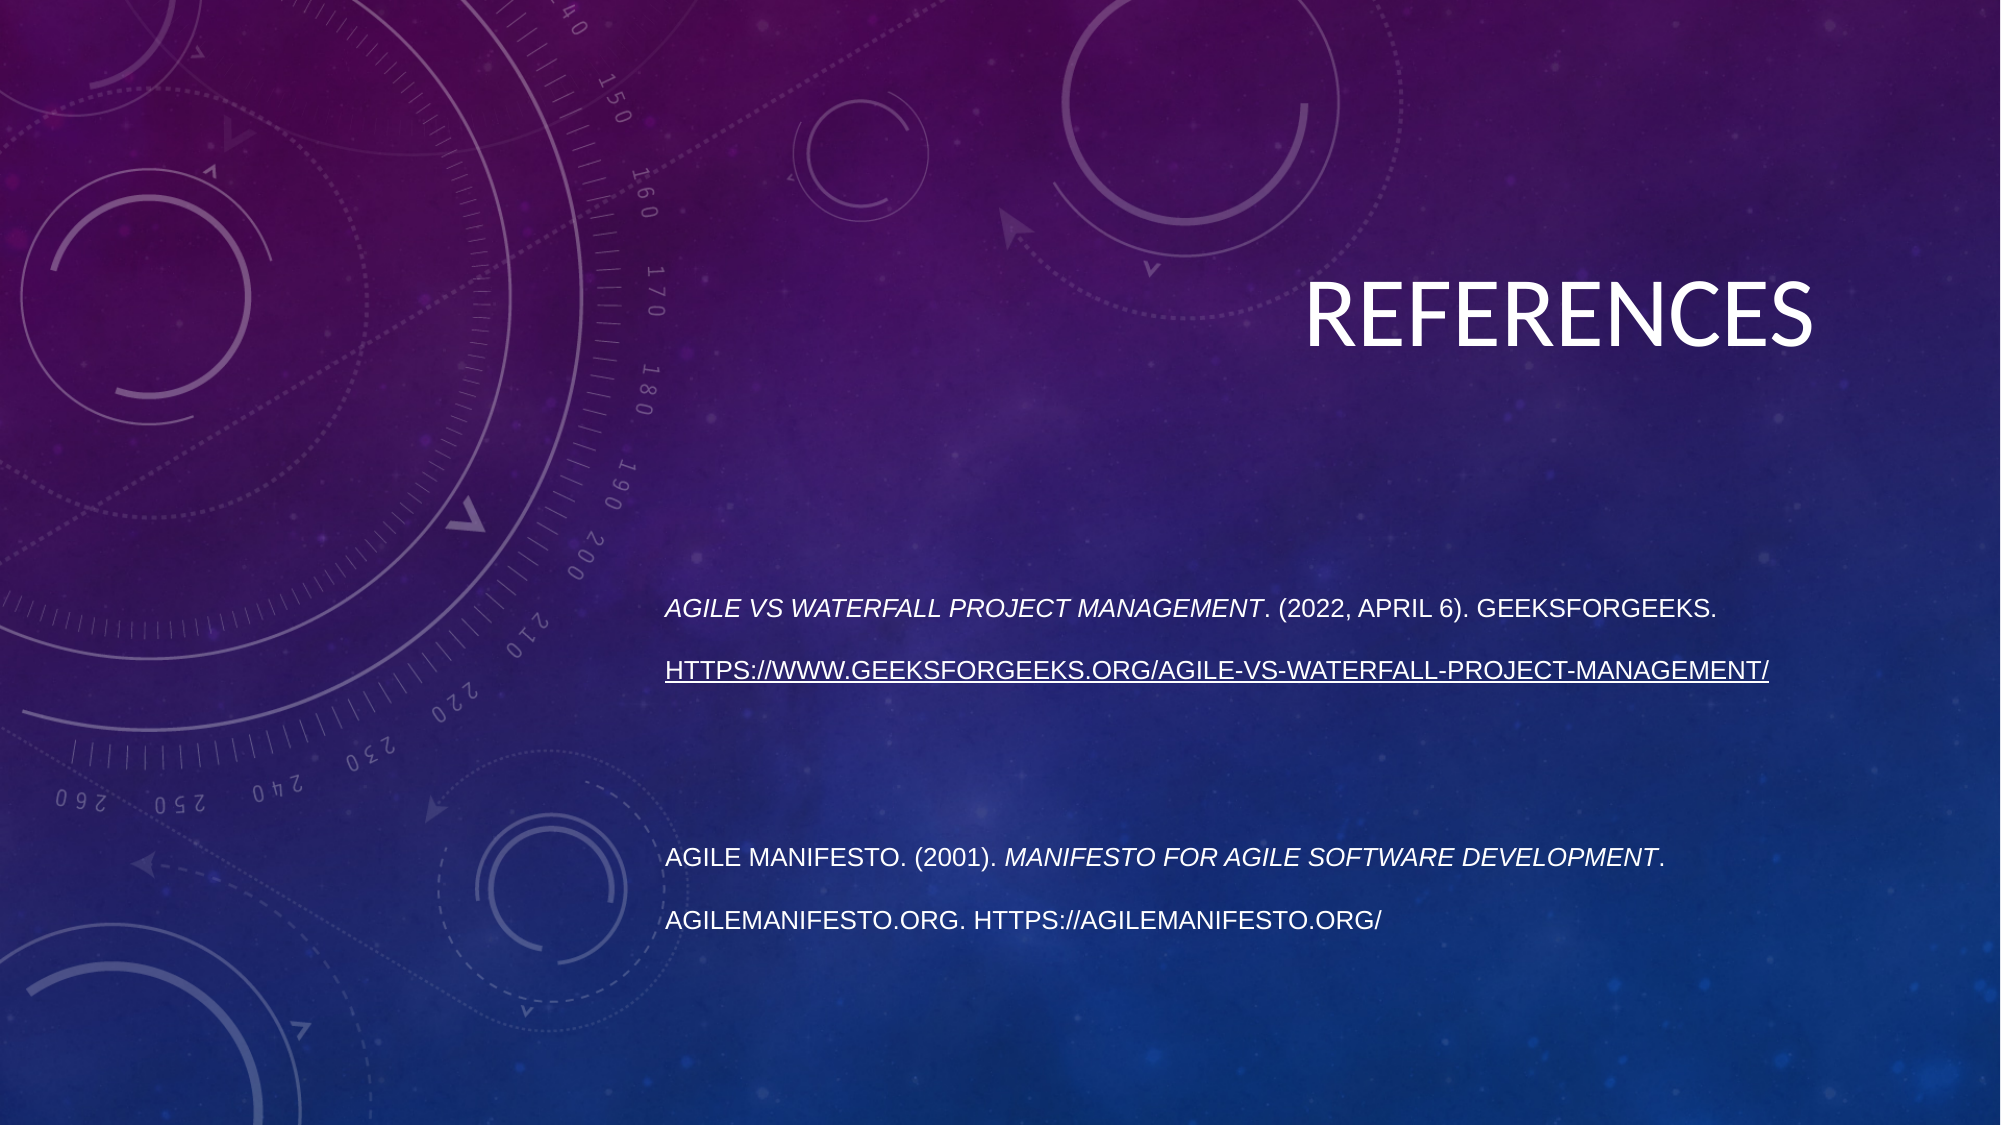

# References
Agile vs Waterfall Project Management. (2022, April 6). GeeksforGeeks. https://www.geeksforgeeks.org/agile-vs-waterfall-project-management/

Agile Manifesto. (2001). Manifesto for Agile Software Development. Agilemanifesto.org. https://agilemanifesto.org/